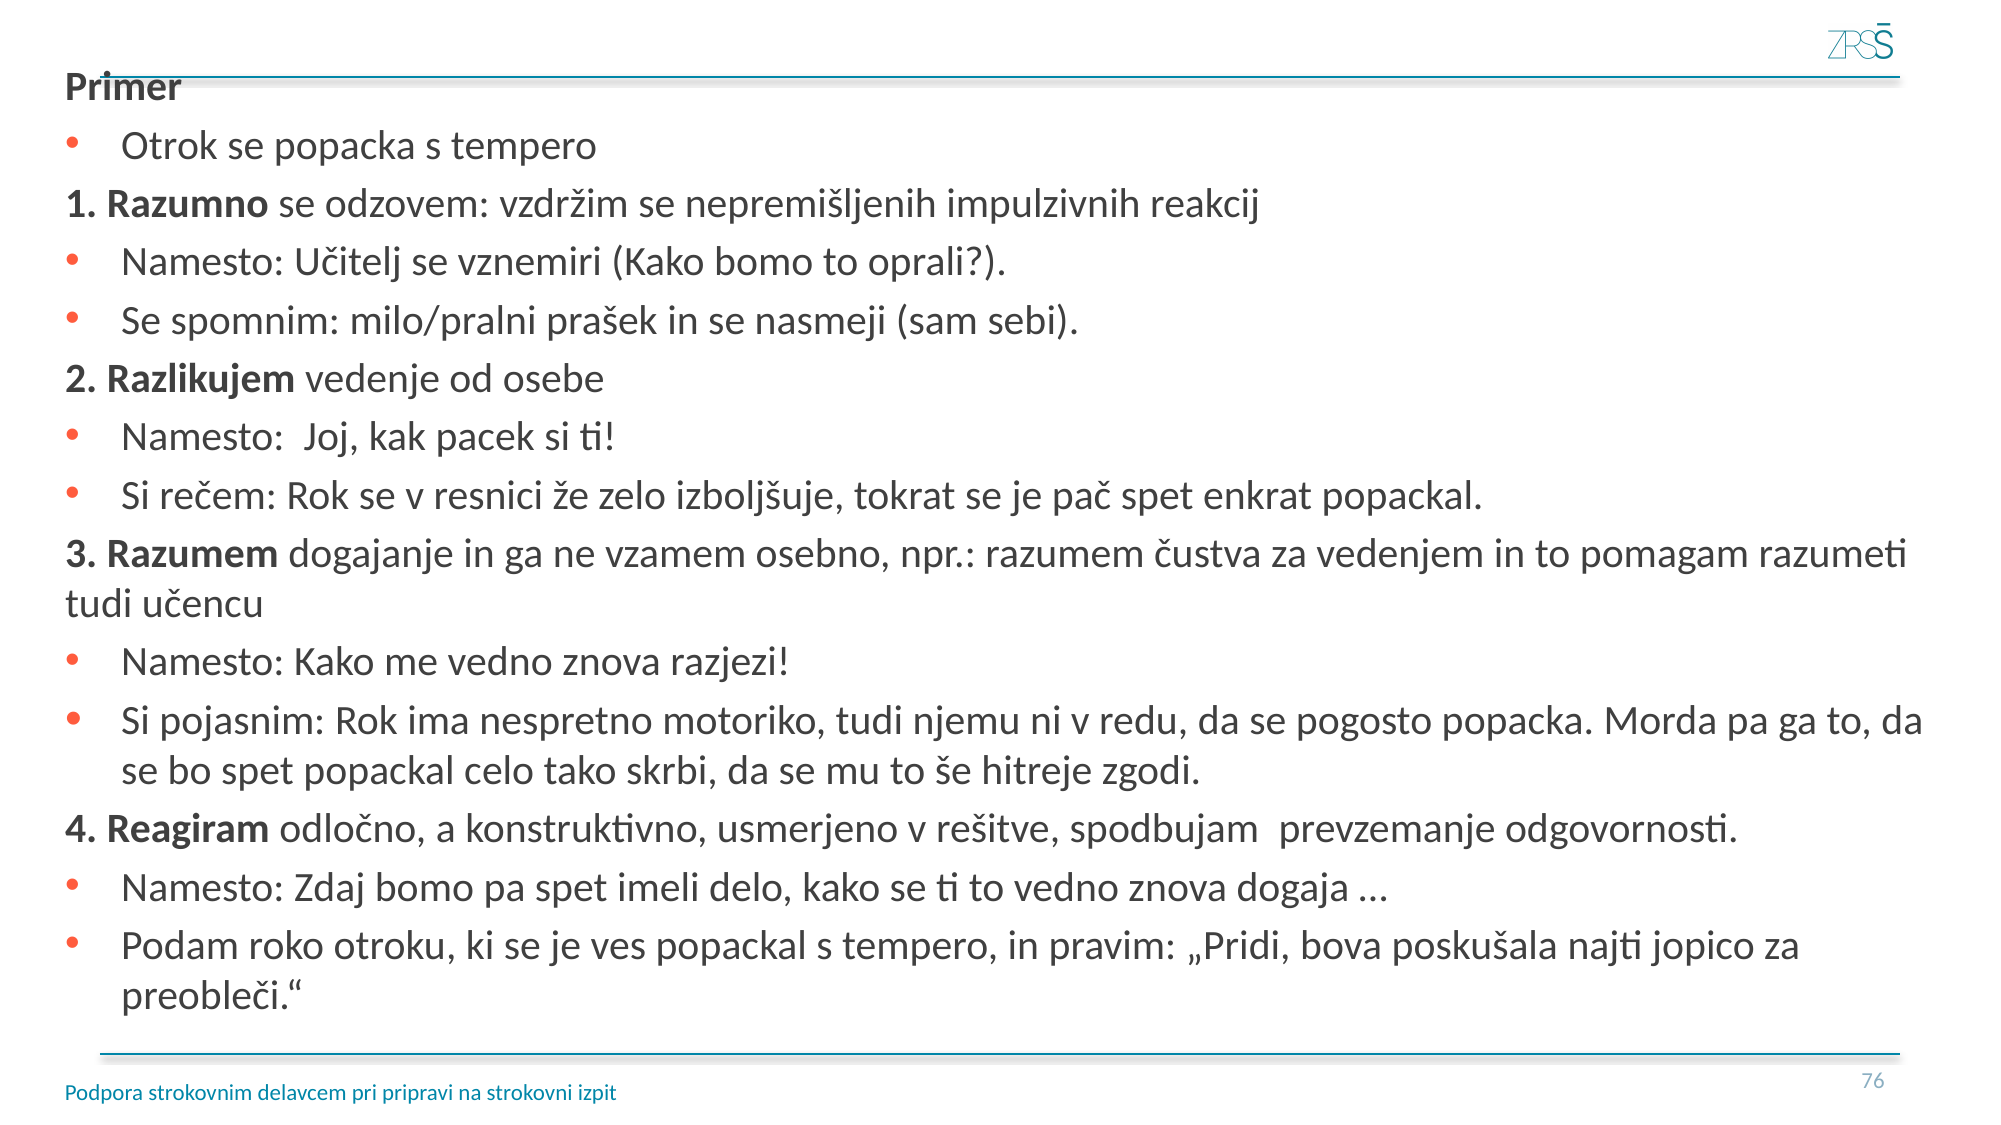

Primer
Otrok se popacka s tempero
1. Razumno se odzovem: vzdržim se nepremišljenih impulzivnih reakcij
Namesto: Učitelj se vznemiri (Kako bomo to oprali?).
Se spomnim: milo/pralni prašek in se nasmeji (sam sebi).
2. Razlikujem vedenje od osebe
Namesto:  Joj, kak pacek si ti!
Si rečem: Rok se v resnici že zelo izboljšuje, tokrat se je pač spet enkrat popackal.
3. Razumem dogajanje in ga ne vzamem osebno, npr.: razumem čustva za vedenjem in to pomagam razumeti tudi učencu
Namesto: Kako me vedno znova razjezi!
Si pojasnim: Rok ima nespretno motoriko, tudi njemu ni v redu, da se pogosto popacka. Morda pa ga to, da se bo spet popackal celo tako skrbi, da se mu to še hitreje zgodi.
4. Reagiram odločno, a konstruktivno, usmerjeno v rešitve, spodbujam  prevzemanje odgovornosti.
Namesto: Zdaj bomo pa spet imeli delo, kako se ti to vedno znova dogaja …
Podam roko otroku, ki se je ves popackal s tempero, in pravim: „Pridi, bova poskušala najti jopico za preobleči.“

76
Podpora strokovnim delavcem pri pripravi na strokovni izpit